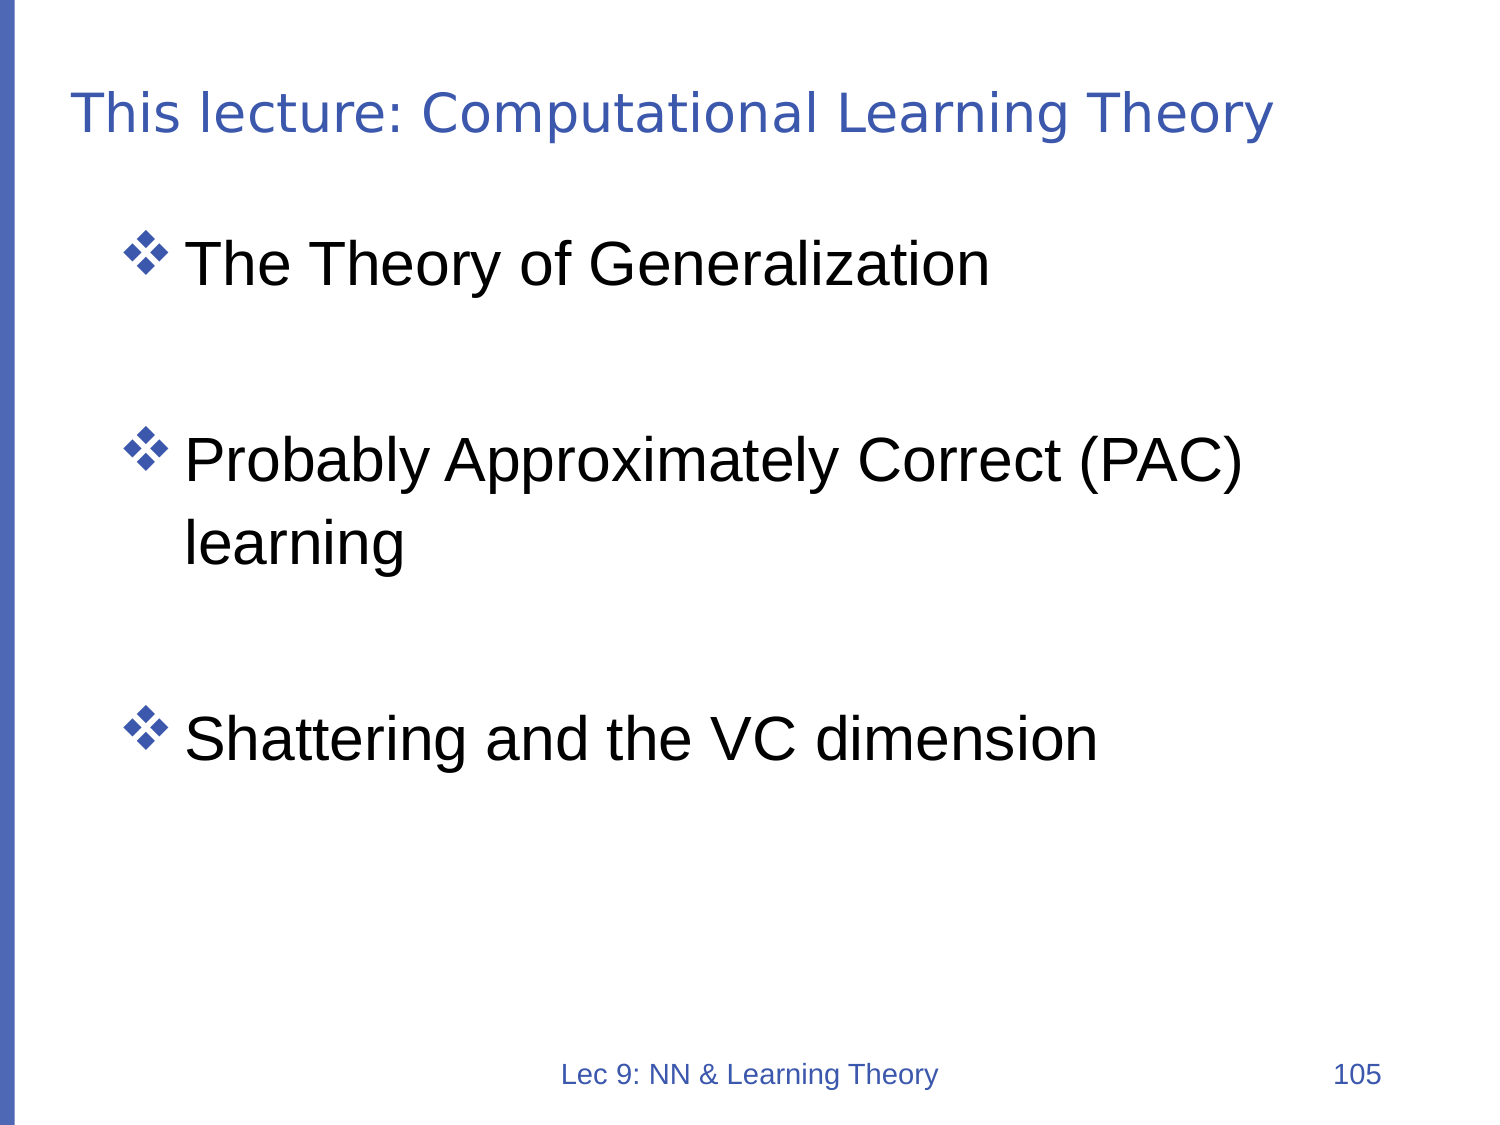

# This lecture: Computational Learning Theory
The Theory of Generalization

Probably Approximately Correct (PAC) learning

Shattering and the VC dimension
Lec 9: NN & Learning Theory
105